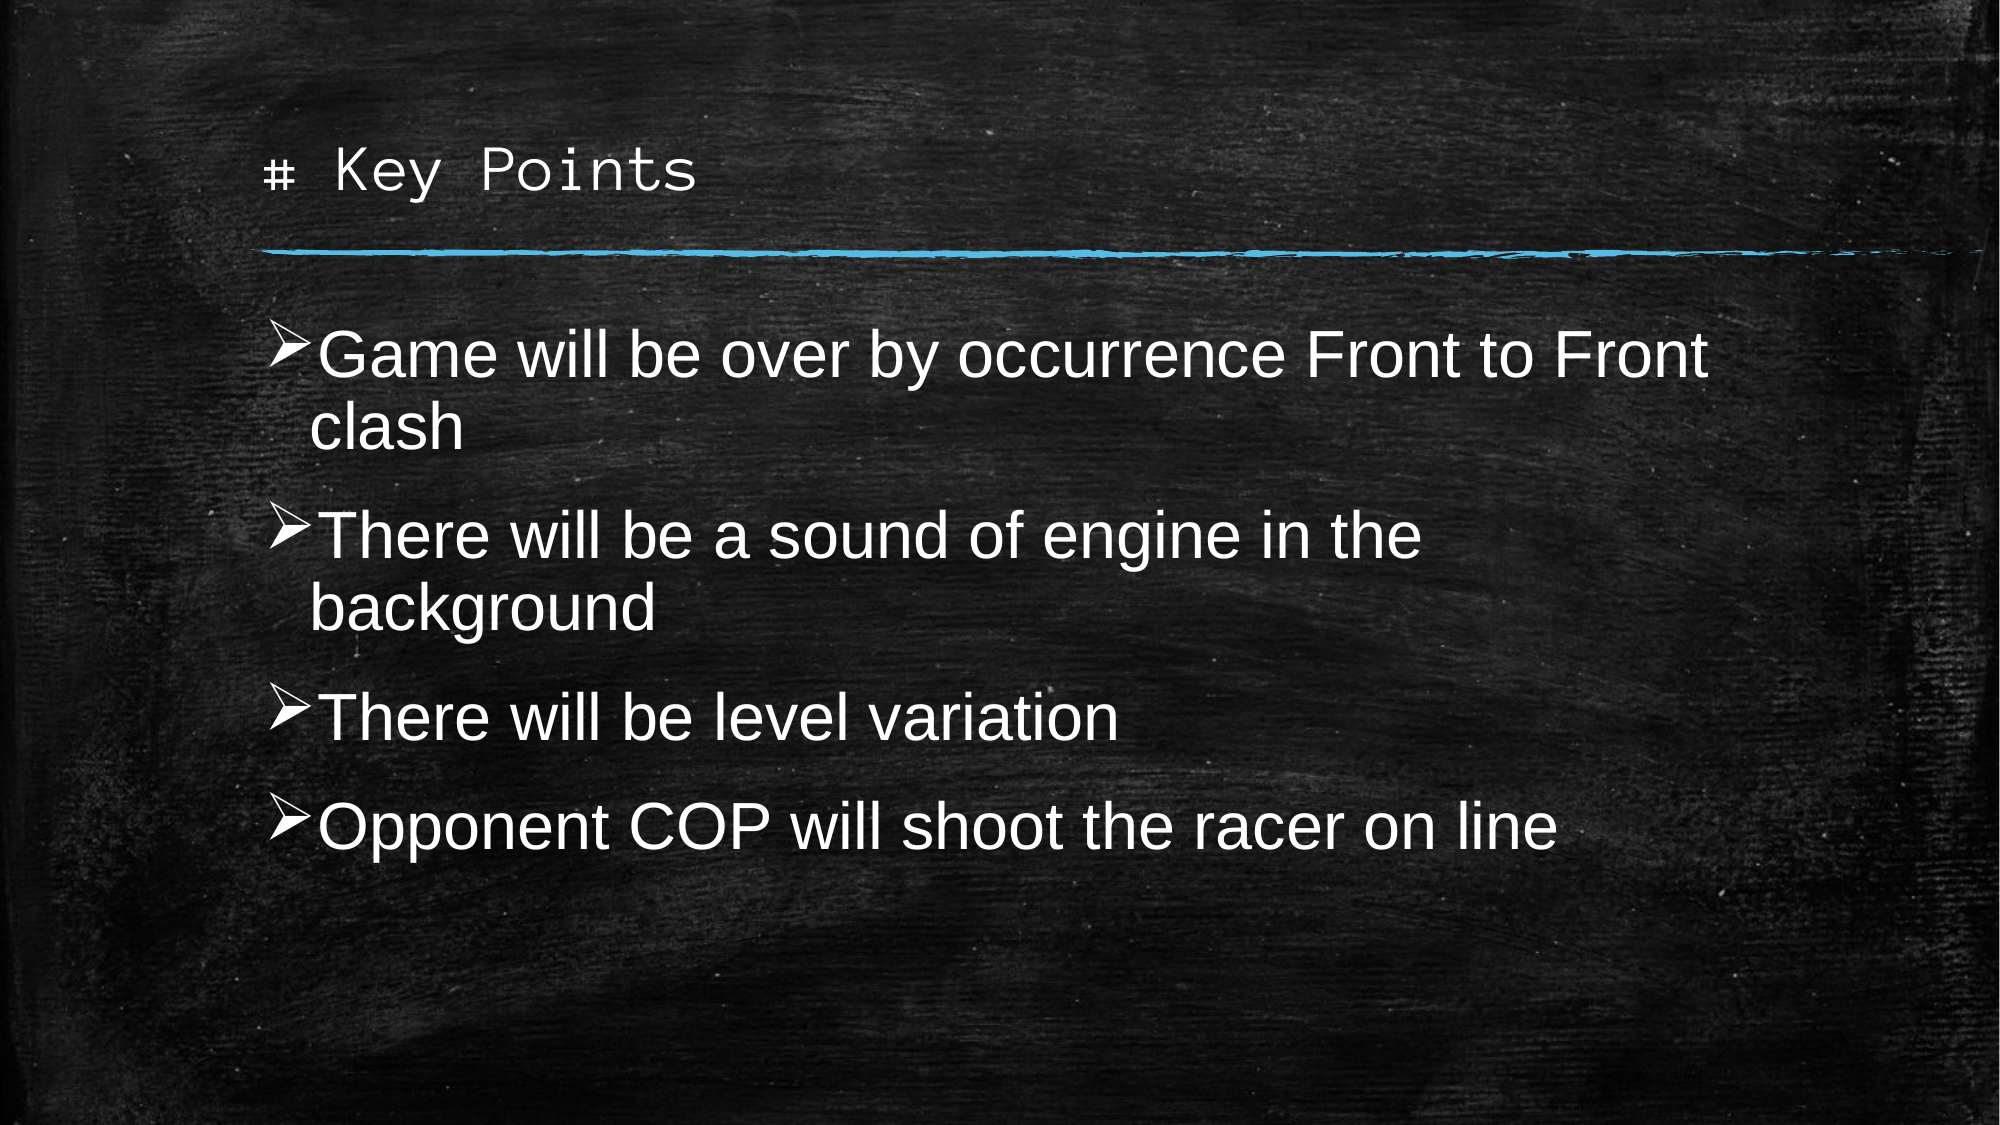

# # Key Points
Game will be over by occurrence Front to Front clash
There will be a sound of engine in the background
There will be level variation
Opponent COP will shoot the racer on line